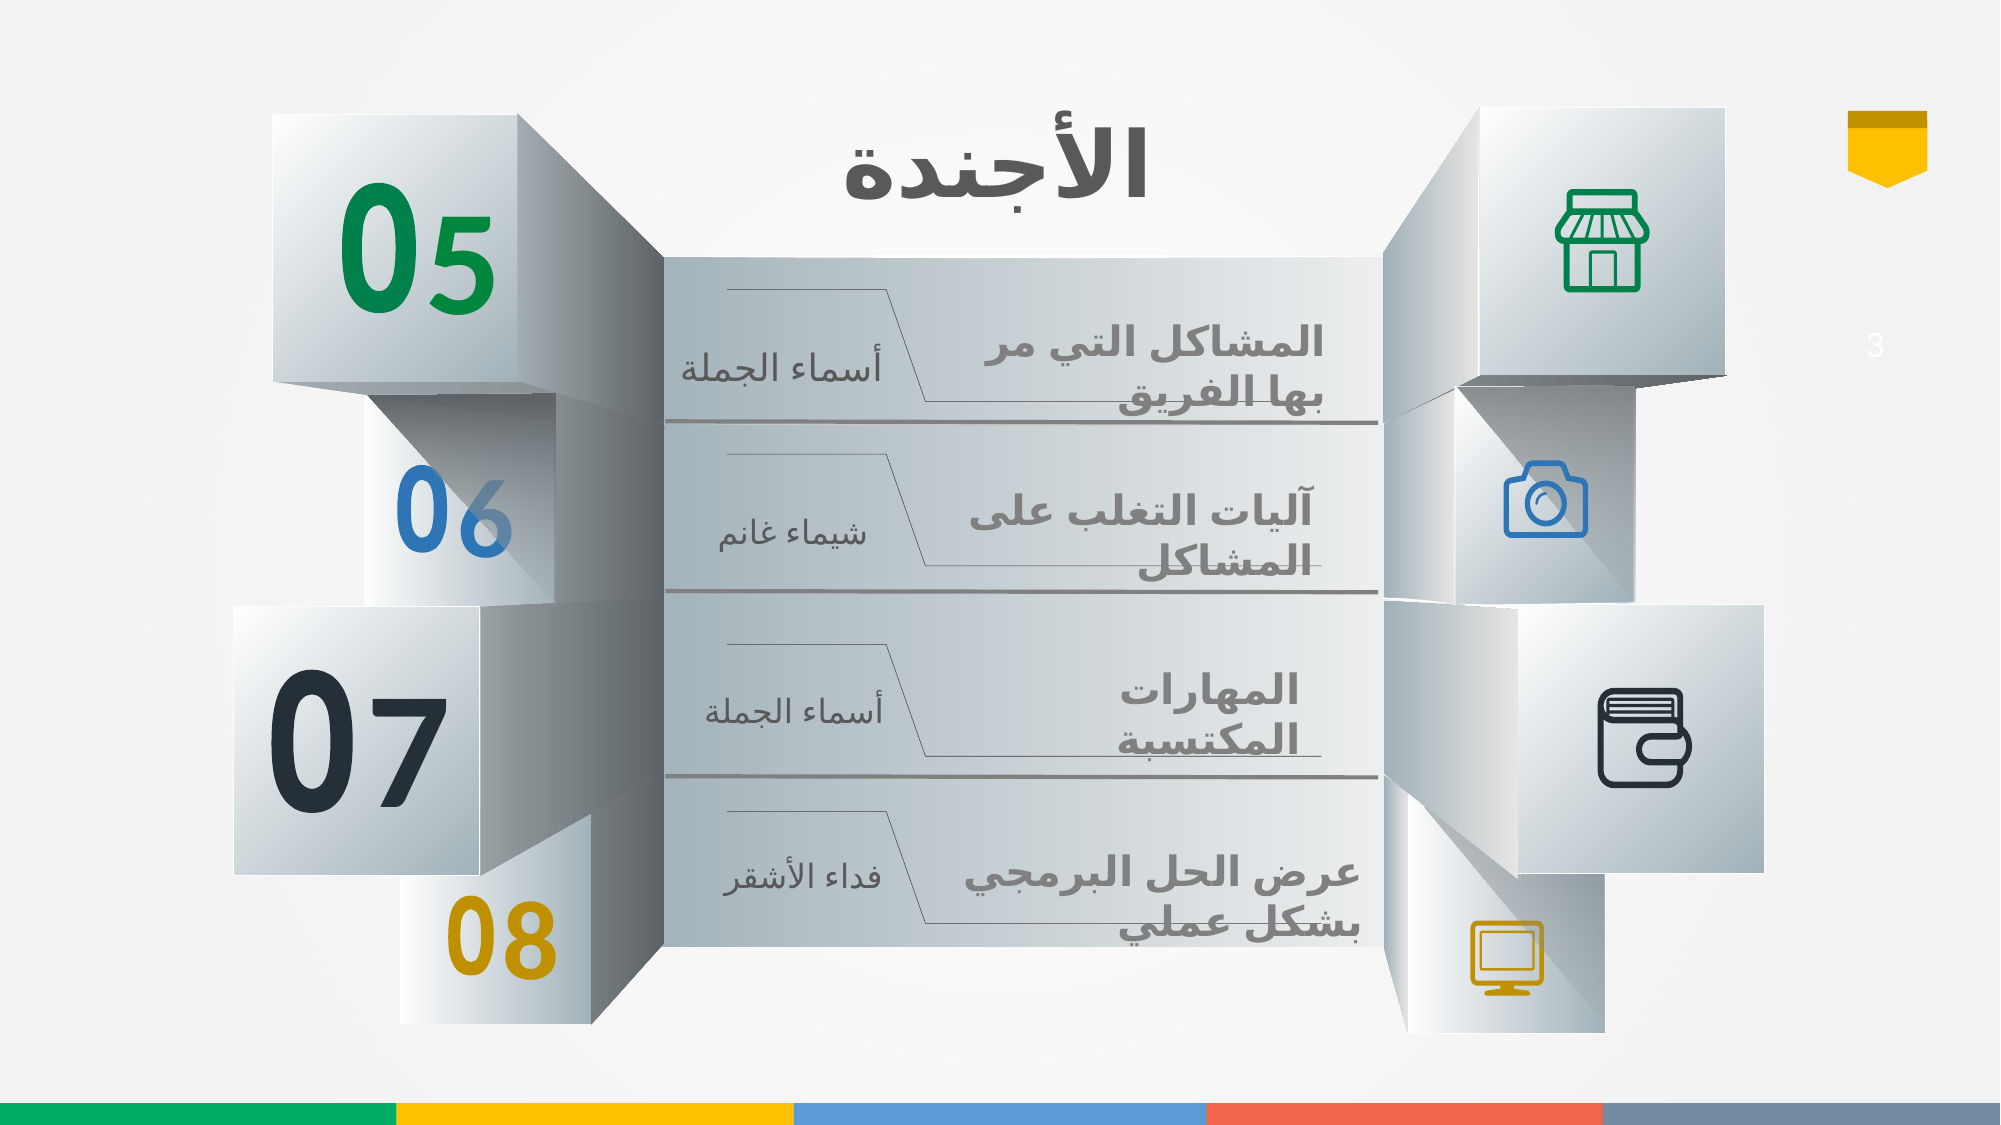

# الأجندة
5
3
المشاكل التي مر بها الفريق
أسماء الجملة

6
آليات التغلب على المشاكل
شيماء غانم
7
المهارات المكتسبة
أسماء الجملة
عرض الحل البرمجي بشكل عملي
فداء الأشقر
8